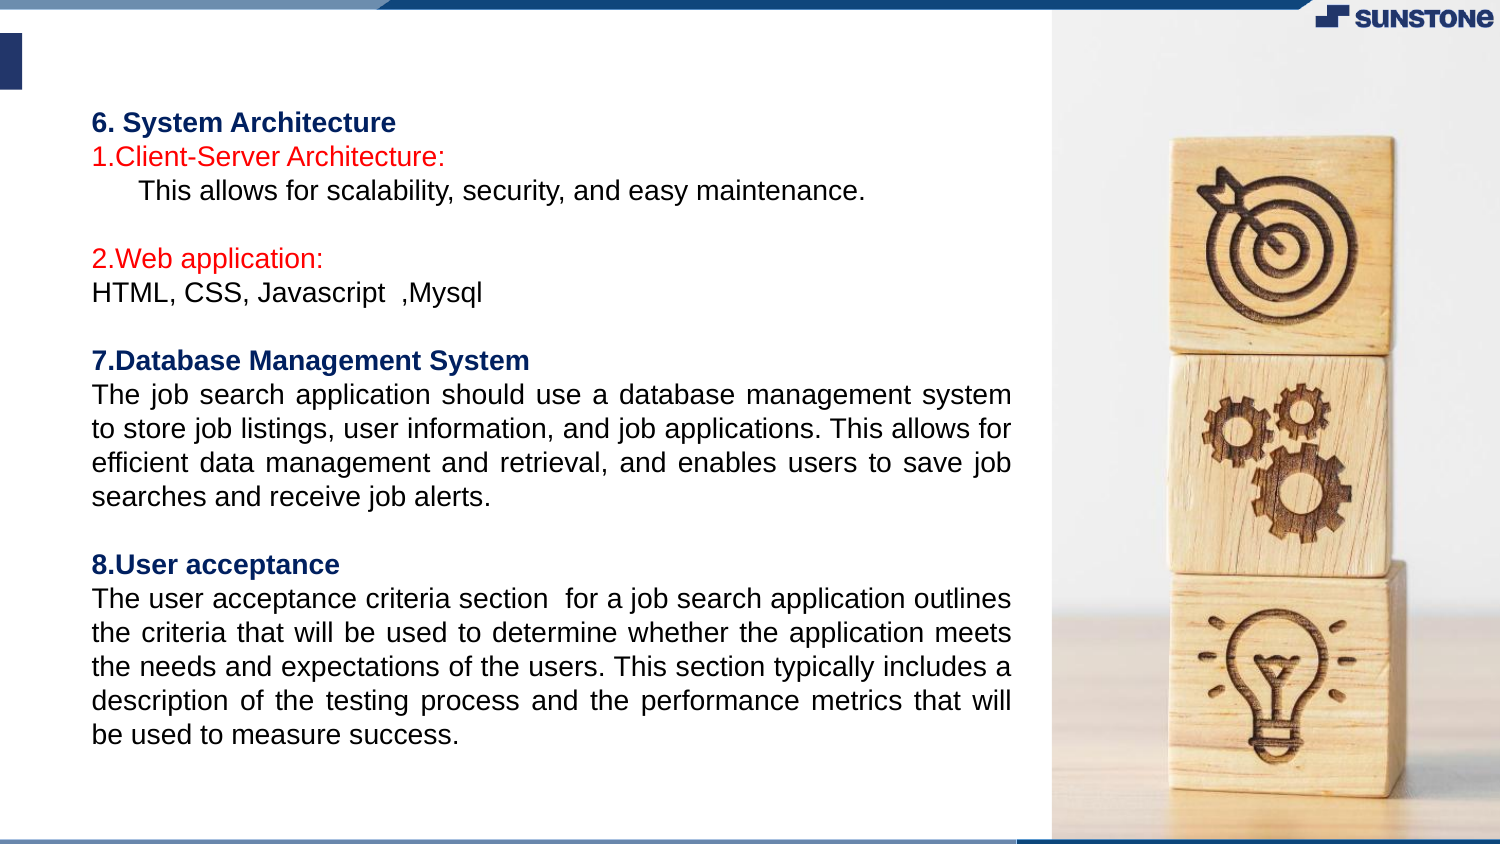

6. System Architecture
1.Client-Server Architecture:
      This allows for scalability, security, and easy maintenance.

2.Web application:
HTML, CSS, Javascript  ,Mysql

7.Database Management System
The job search application should use a database management system to store job listings, user information, and job applications. This allows for efficient data management and retrieval, and enables users to save job searches and receive job alerts.

8.User acceptance
The user acceptance criteria section  for a job search application outlines the criteria that will be used to determine whether the application meets the needs and expectations of the users. This section typically includes a description of the testing process and the performance metrics that will be used to measure success.